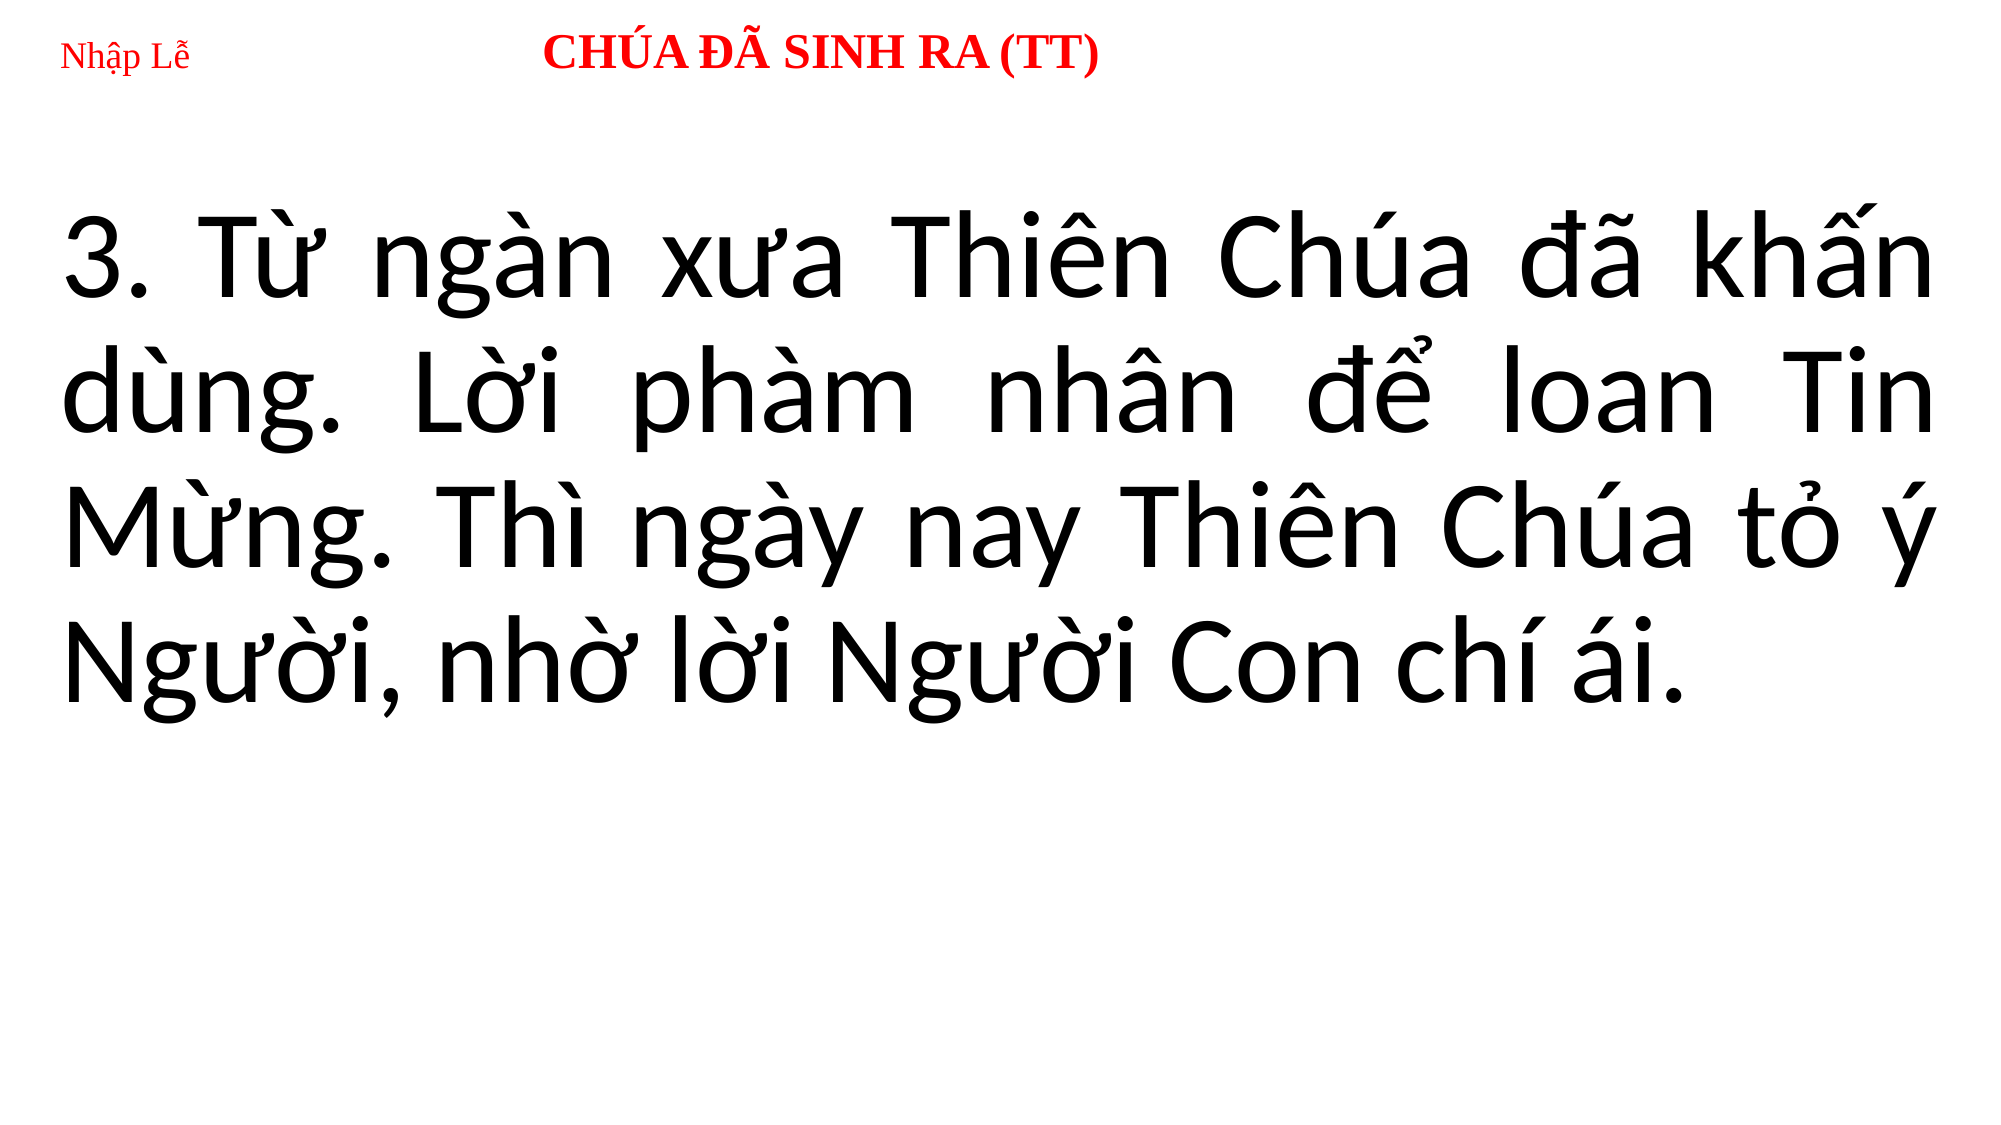

# Nhập Lễ                                     CHÚA ĐÃ SINH RA (TT)
3. Từ ngàn xưa Thiên Chúa đã khấn dùng. Lời phàm nhân để loan Tin Mừng. Thì ngày nay Thiên Chúa tỏ ý Người, nhờ lời Người Con chí ái.